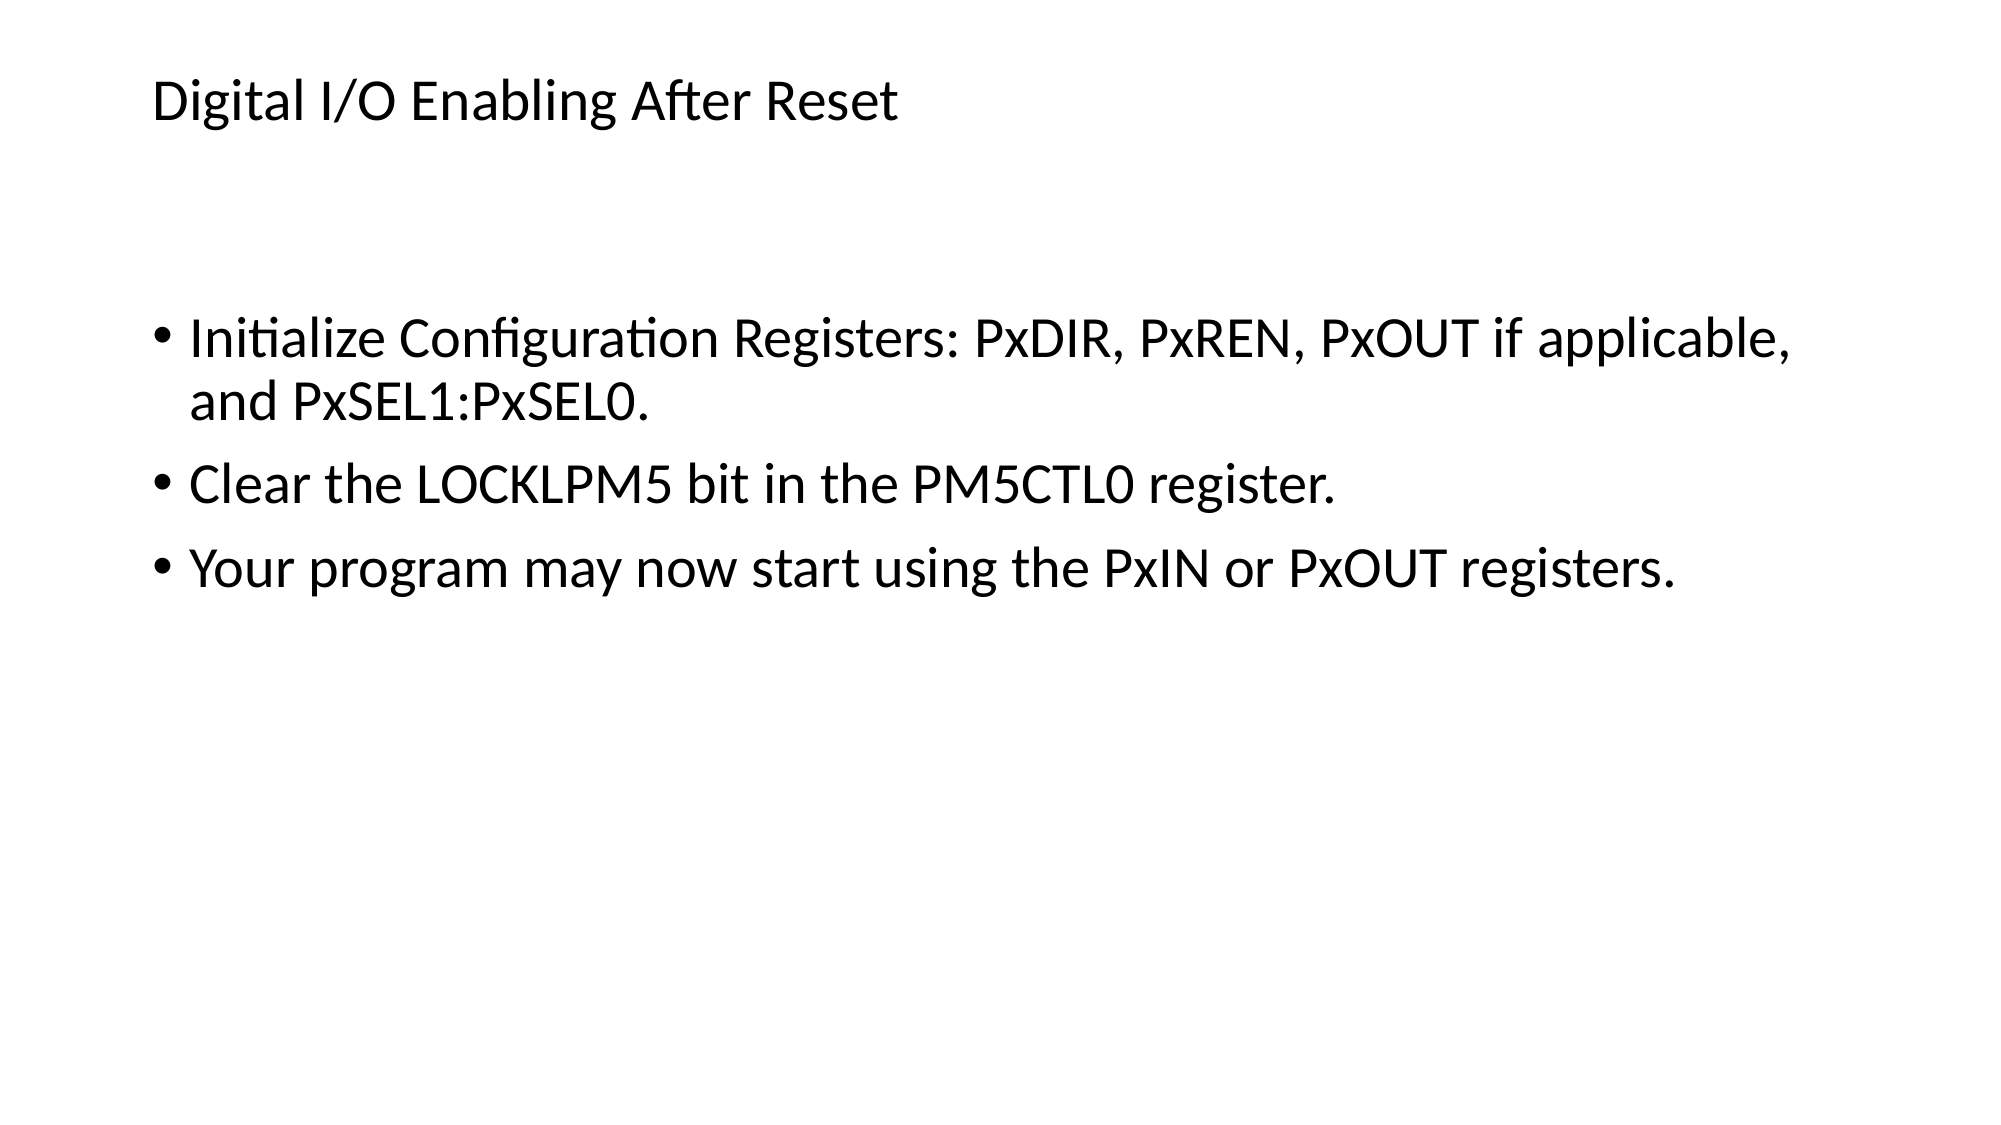

# Digital I/O Enabling After Reset
Initialize Configuration Registers: PxDIR, PxREN, PxOUT if applicable, and PxSEL1:PxSEL0.
Clear the LOCKLPM5 bit in the PM5CTL0 register.
Your program may now start using the PxIN or PxOUT registers.